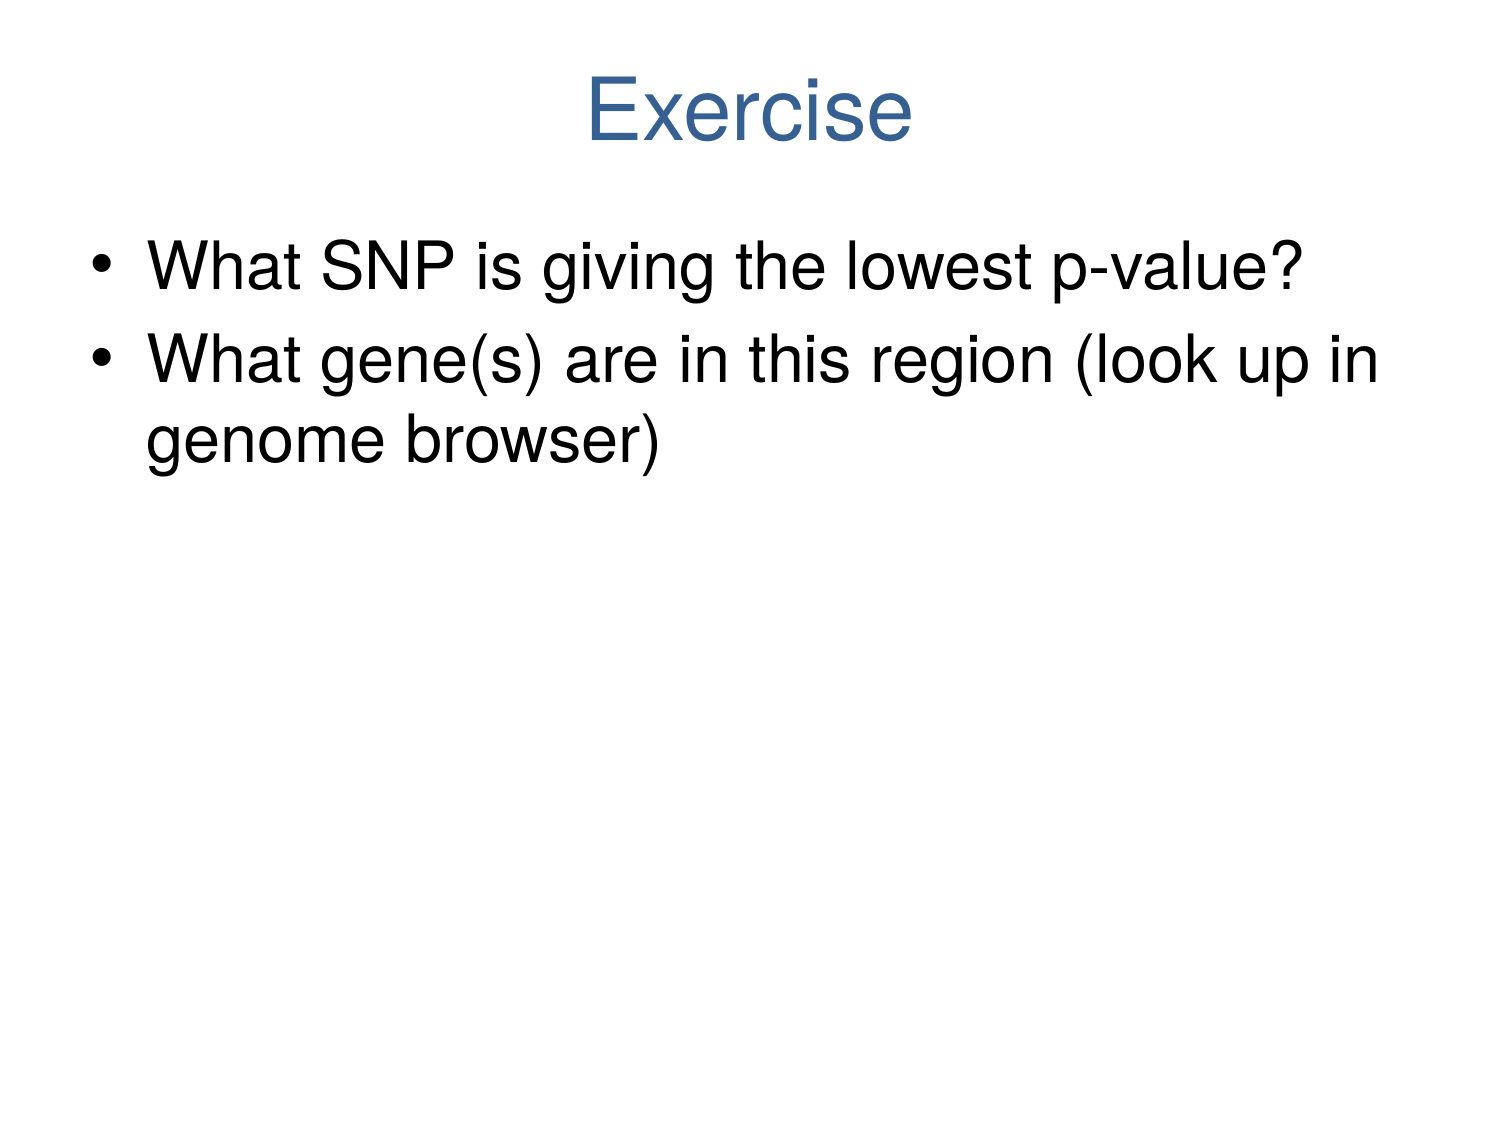

# Exercise
What SNP is giving the lowest p-value?
What gene(s) are in this region (look up in genome browser)